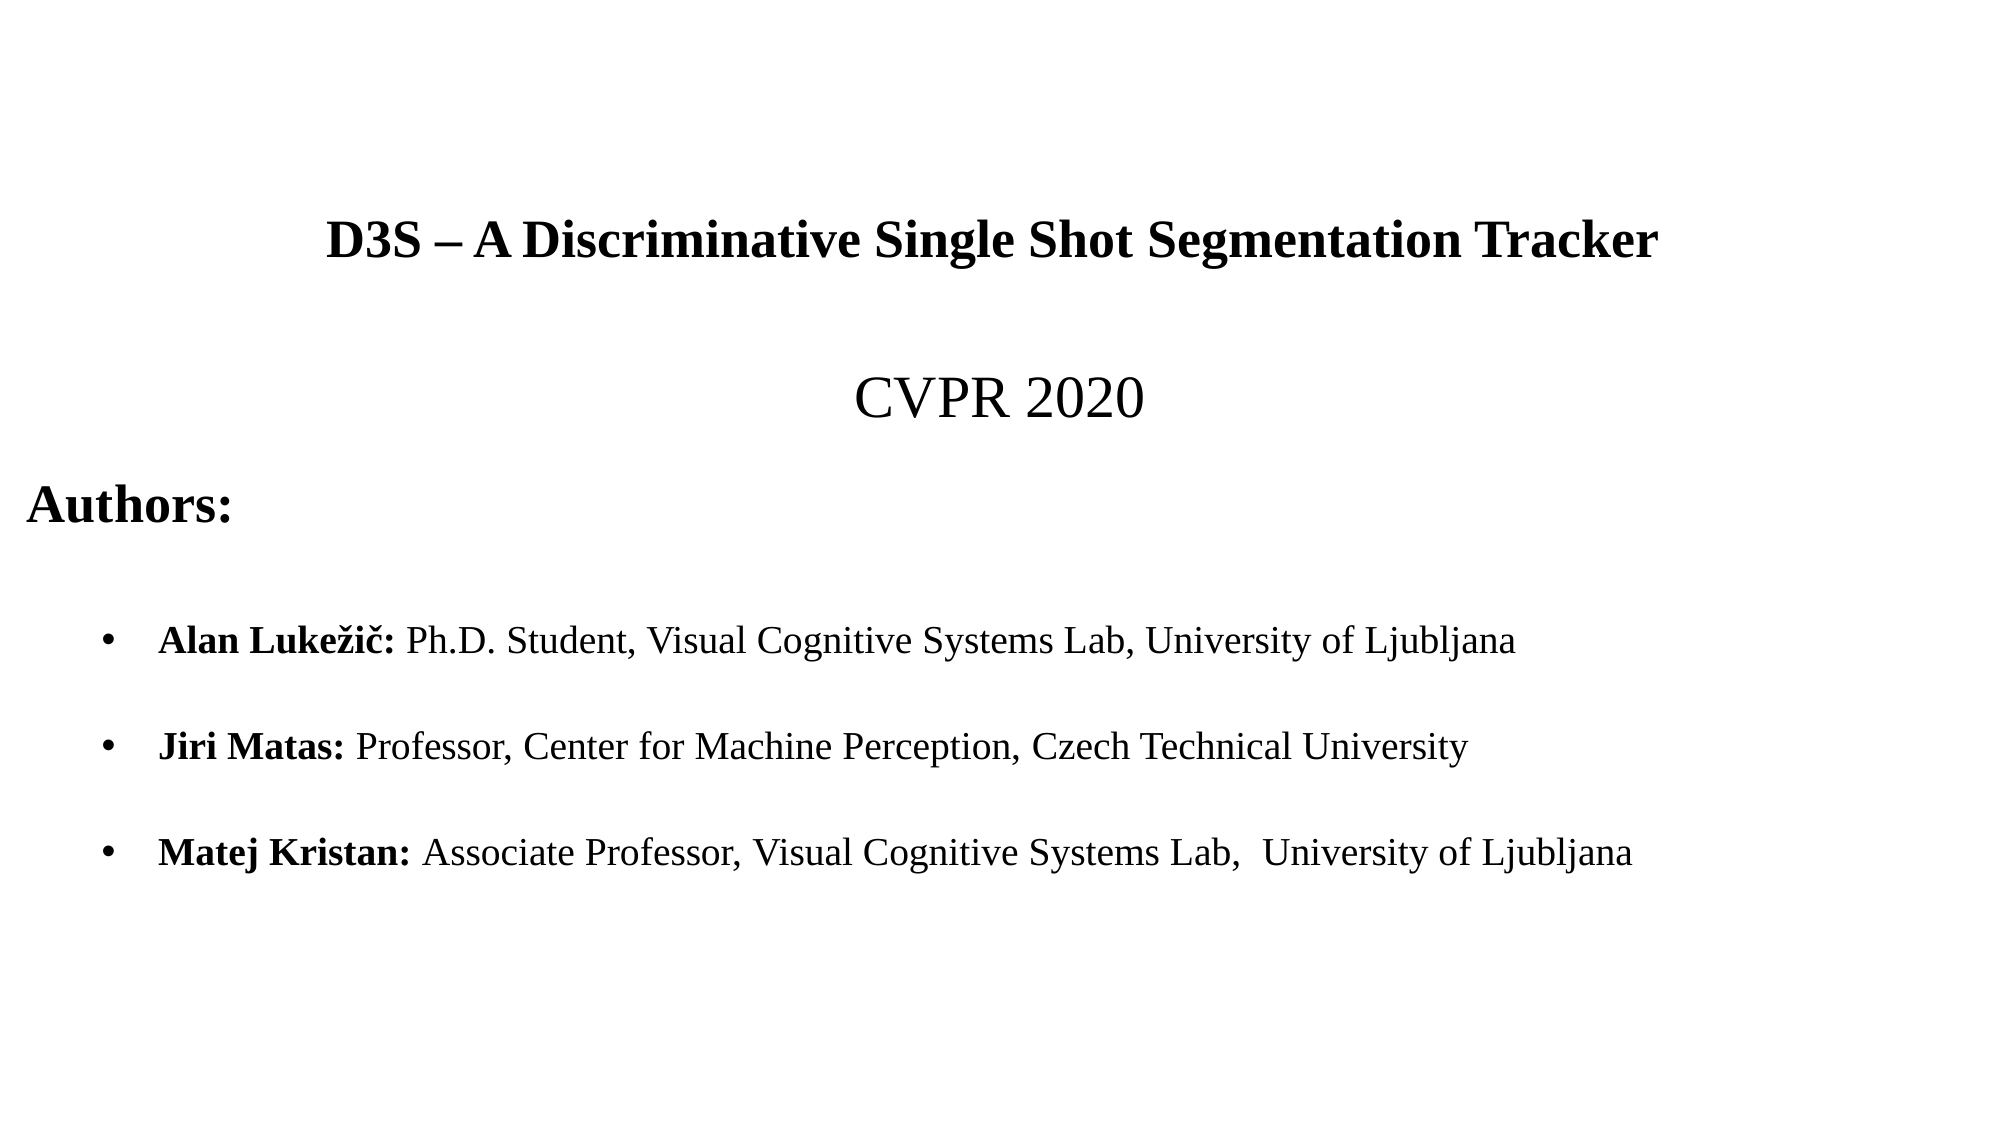

# D3S – A Discriminative Single Shot Segmentation Tracker CVPR 2020
Authors:

Alan Lukežič: Ph.D. Student, Visual Cognitive Systems Lab, University of Ljubljana

Jiri Matas: Professor, Center for Machine Perception, Czech Technical University

Matej Kristan: Associate Professor, Visual Cognitive Systems Lab,  University of Ljubljana